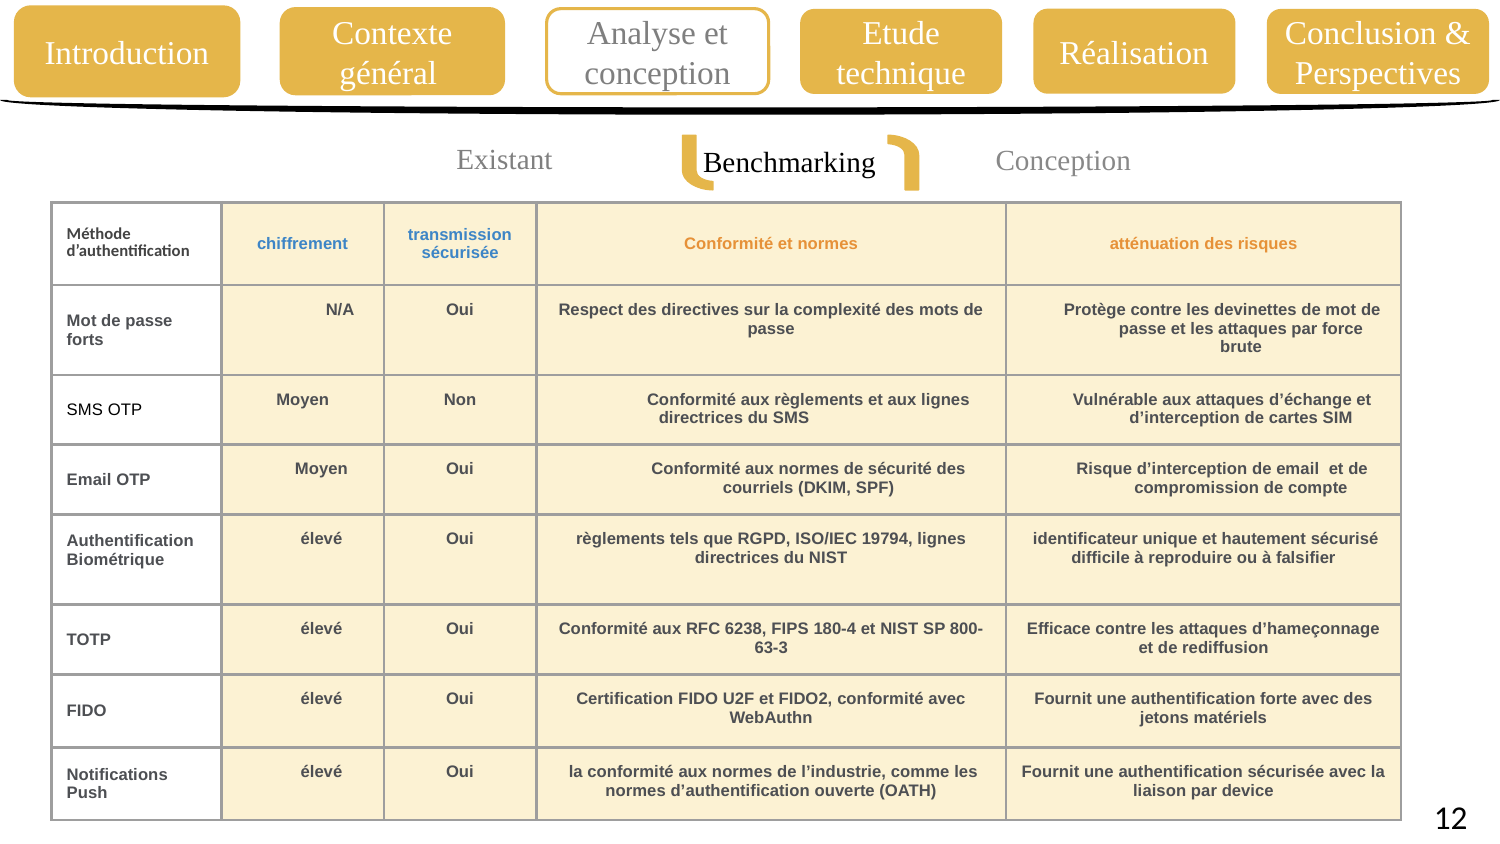

Introduction
Réalisation
Contexte général
Analyse et conception
Etude technique
Conclusion & Perspectives

Existant
Conception

Benchmarking
| Méthode d’authentification | chiffrement | transmission sécurisée | Conformité et normes | atténuation des risques |
| --- | --- | --- | --- | --- |
| Mot de passe forts | N/A | Oui | Respect des directives sur la complexité des mots de passe | Protège contre les devinettes de mot de passe et les attaques par force brute |
| SMS OTP | Moyen | Non | Conformité aux règlements et aux lignes directrices du SMS | Vulnérable aux attaques d’échange et d’interception de cartes SIM |
| Email OTP | Moyen | Oui | Conformité aux normes de sécurité des courriels (DKIM, SPF) | Risque d’interception de email et de compromission de compte |
| Authentification Biométrique | élevé | Oui | règlements tels que RGPD, ISO/IEC 19794, lignes directrices du NIST | identificateur unique et hautement sécurisé difficile à reproduire ou à falsifier |
| TOTP | élevé | Oui | Conformité aux RFC 6238, FIPS 180-4 et NIST SP 800-63-3 | Efficace contre les attaques d’hameçonnage et de rediffusion |
| FIDO | élevé | Oui | Certification FIDO U2F et FIDO2, conformité avec WebAuthn | Fournit une authentification forte avec des jetons matériels |
| Notifications Push | élevé | Oui | la conformité aux normes de l’industrie, comme les normes d’authentification ouverte (OATH) | Fournit une authentification sécurisée avec la liaison par device |
12